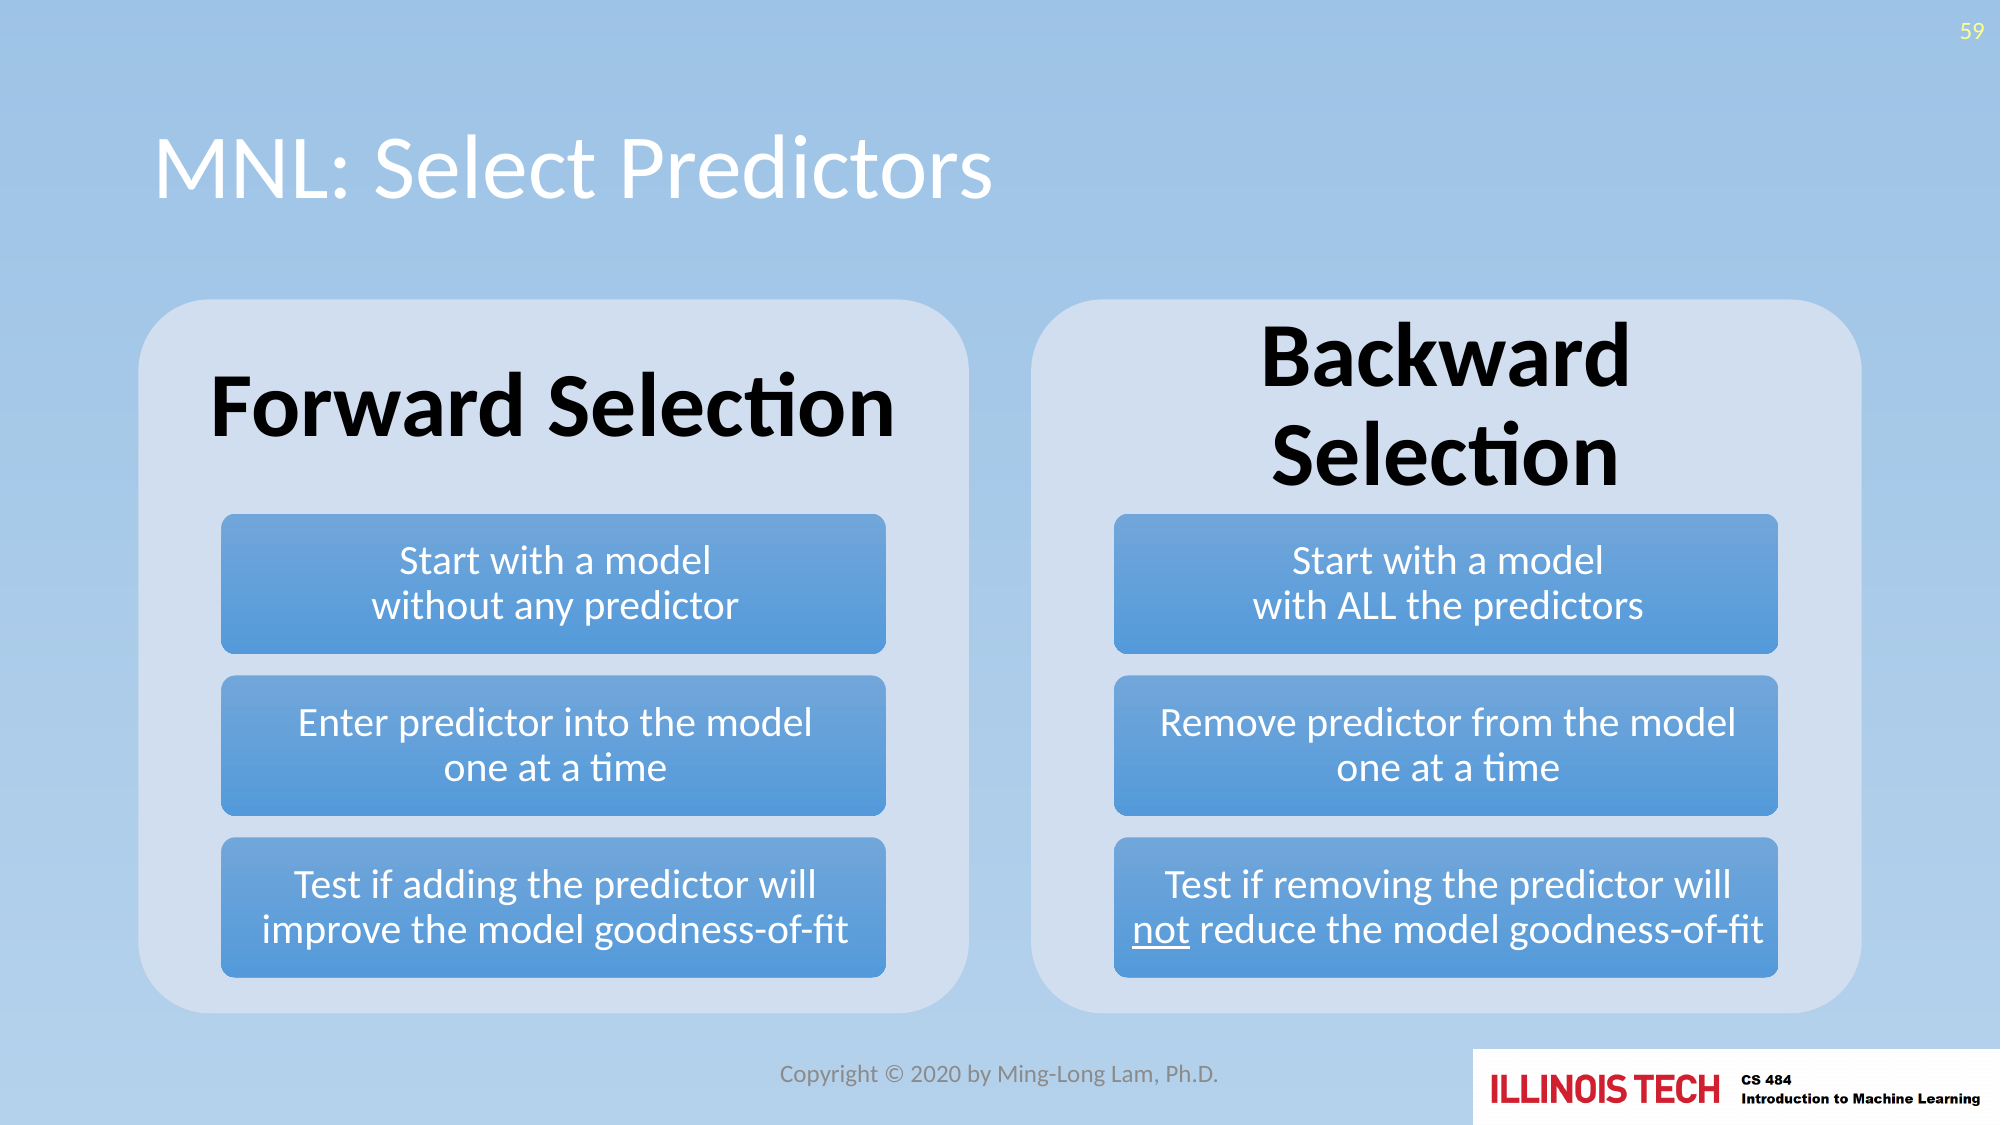

59
# MNL: Select Predictors
Forward Selection
Start with a model
without any predictor
Enter predictor into the model
one at a time
Test if adding the predictor will
improve the model goodness-of-fit
Backward Selection
Start with a model
with ALL the predictors
Remove predictor from the model
one at a time
Test if removing the predictor will
not reduce the model goodness-of-fit
Copyright © 2020 by Ming-Long Lam, Ph.D.